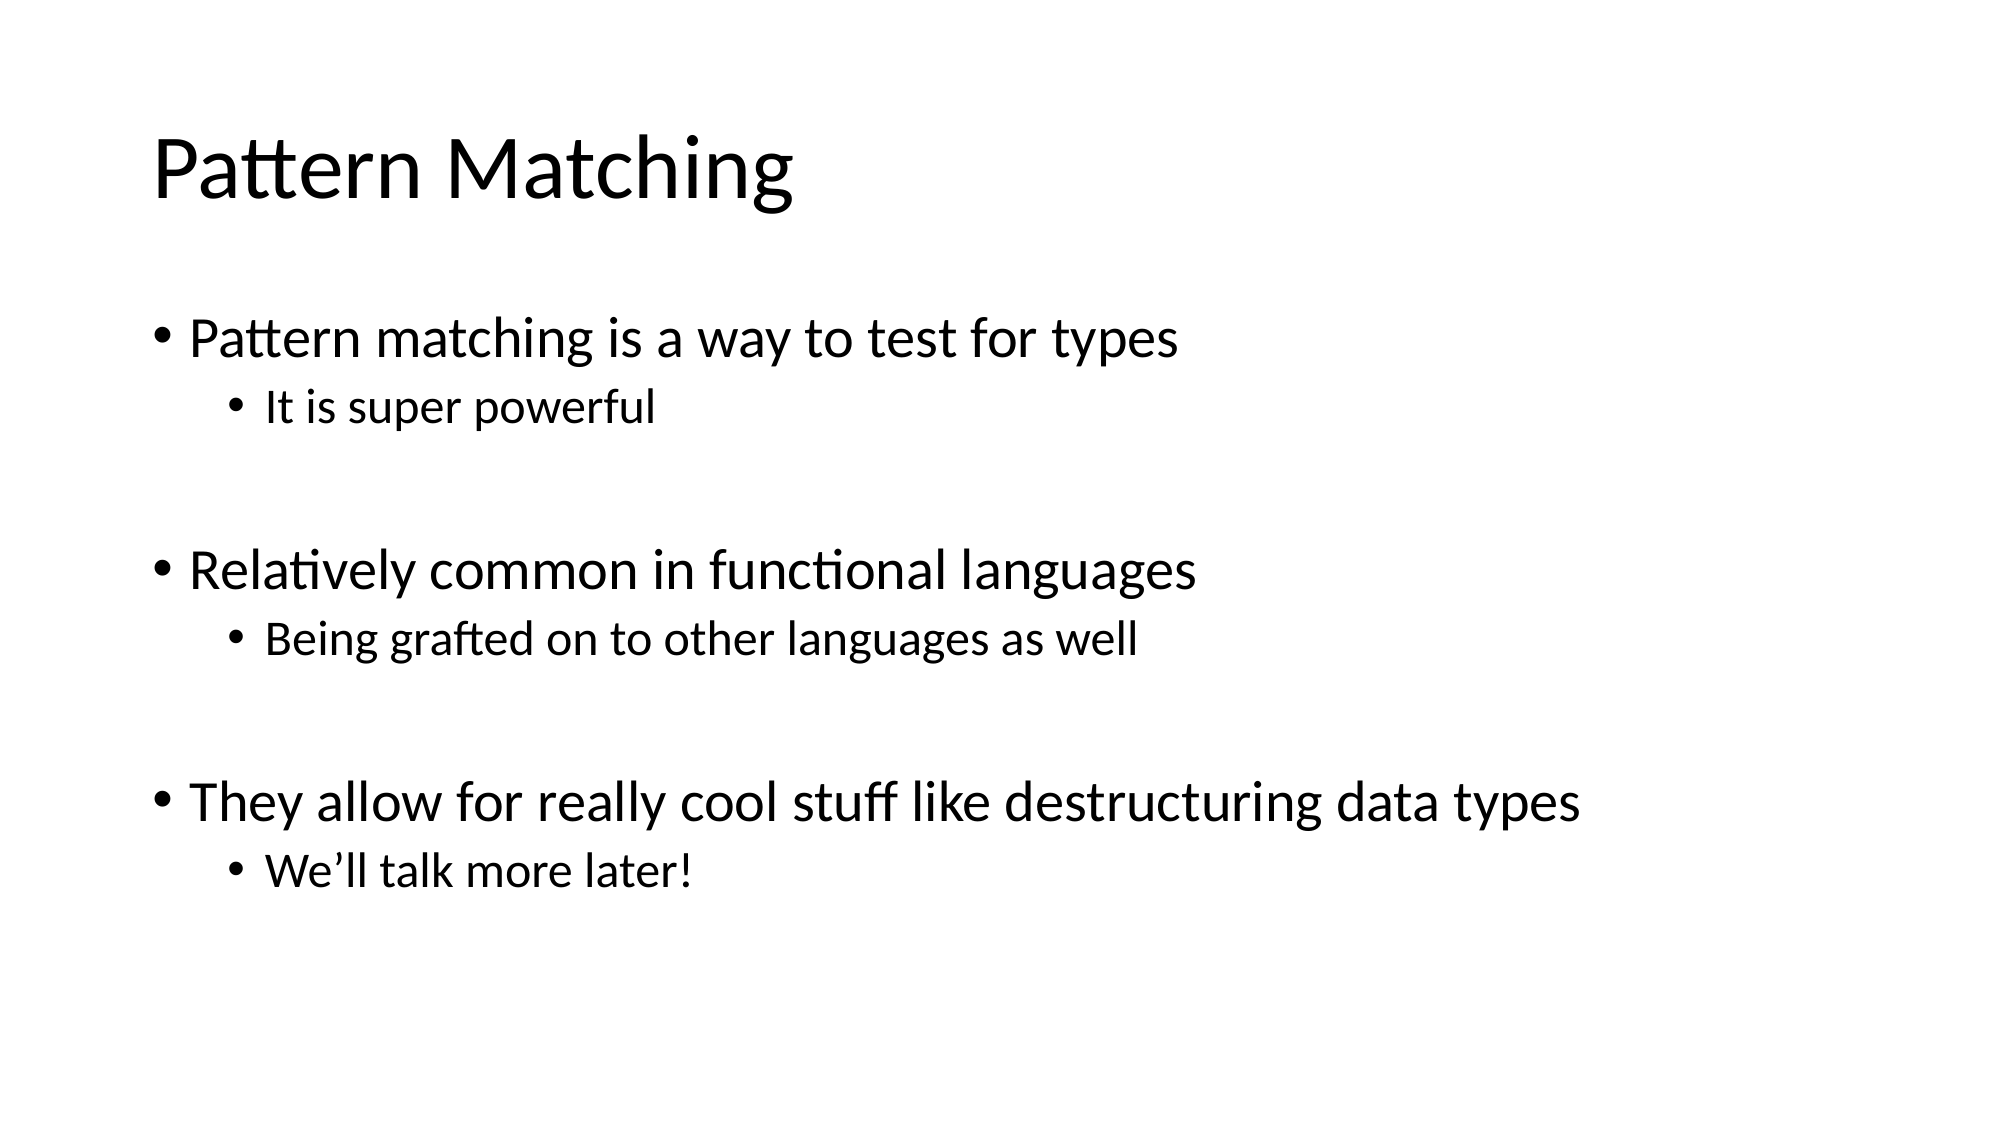

# Pattern Matching
Pattern matching is a way to test for types
It is super powerful

Relatively common in functional languages
Being grafted on to other languages as well

They allow for really cool stuff like destructuring data types
We’ll talk more later!